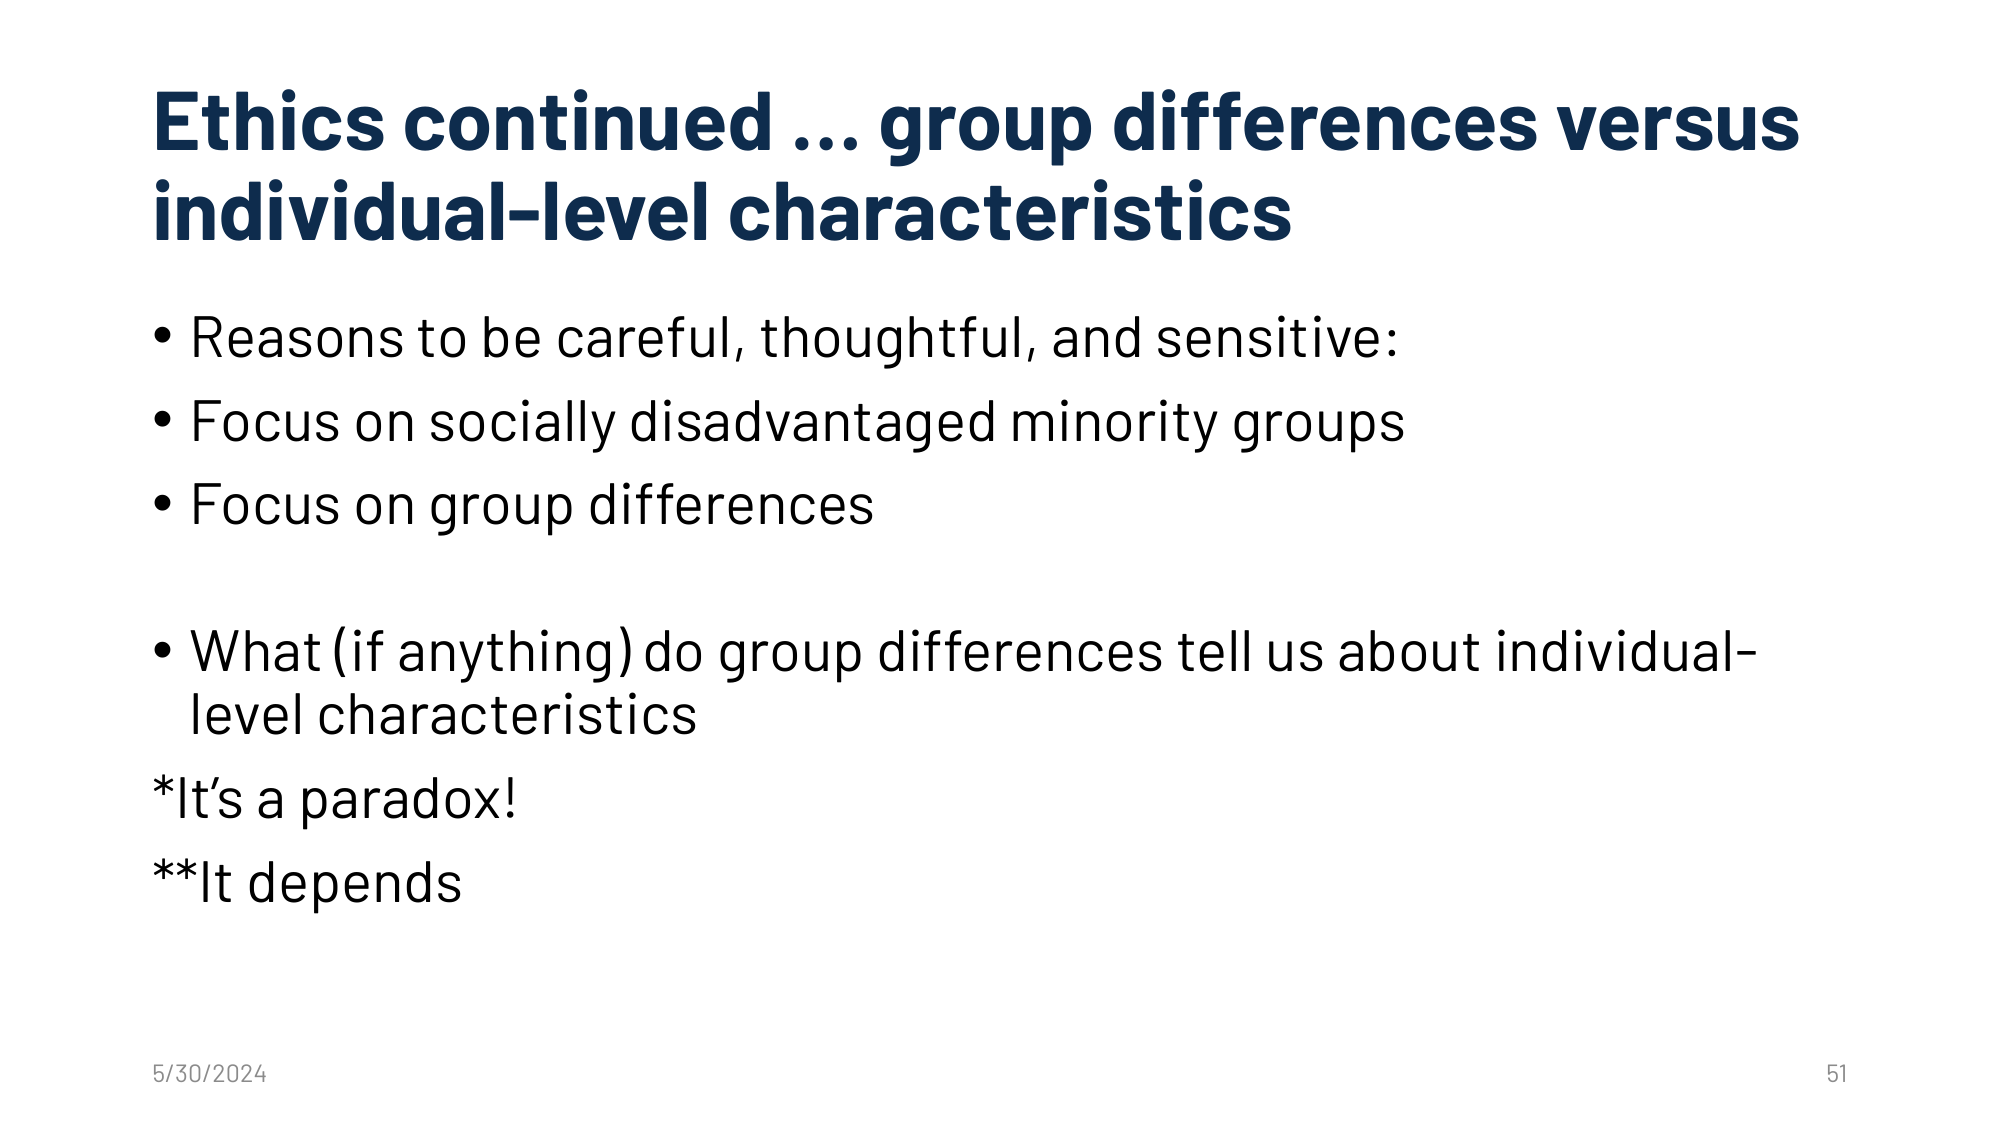

# Ethics continued … group differences versus individual-level characteristics
Reasons to be careful, thoughtful, and sensitive:
Focus on socially disadvantaged minority groups
Focus on group differences
What (if anything) do group differences tell us about individual-level characteristics
*It’s a paradox!
**It depends
5/30/2024
51